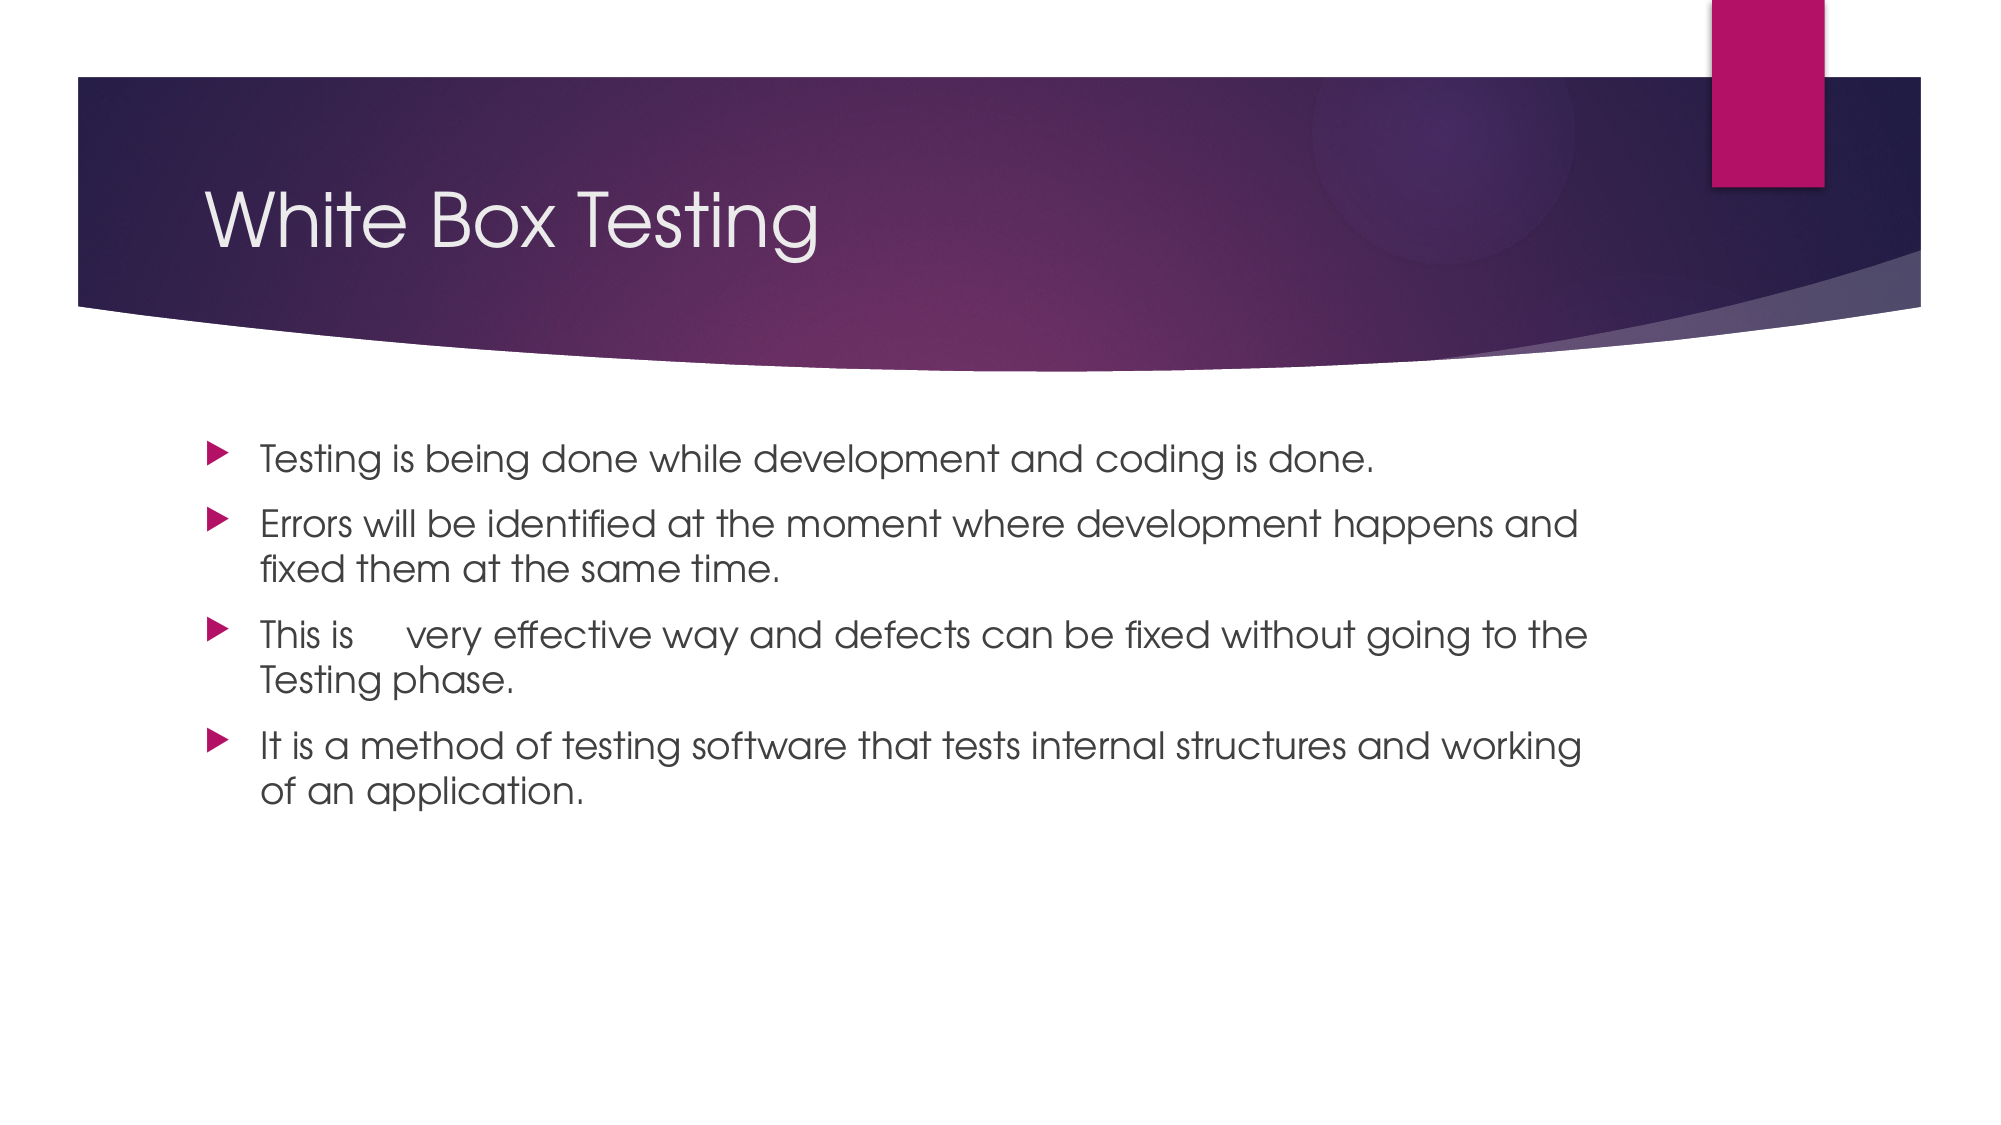

# White Box Testing
Testing is being done while development and coding is done.
Errors will be identified at the moment where development happens and fixed them at the same time.
This is     very effective way and defects can be fixed without going to the Testing phase.
It is a method of testing software that tests internal structures and working of an application.